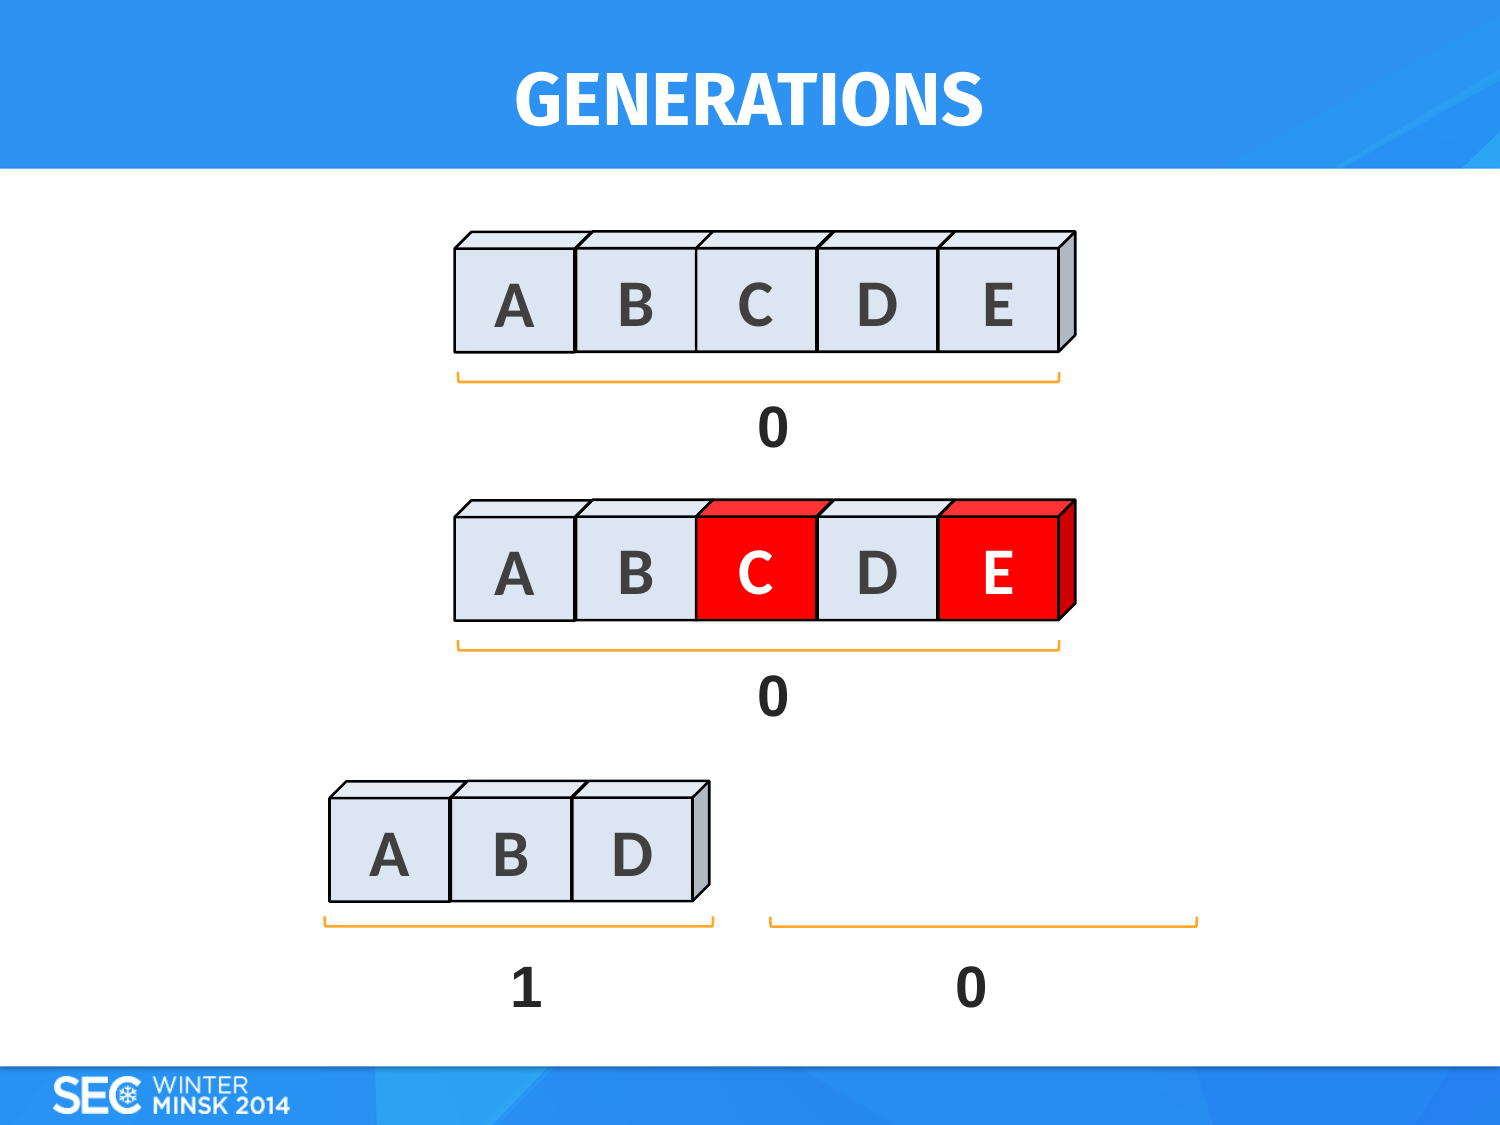

GENERATIONS

C
D
E
B
A

0
C
D
E
B
A
0

B
D
A
1
0